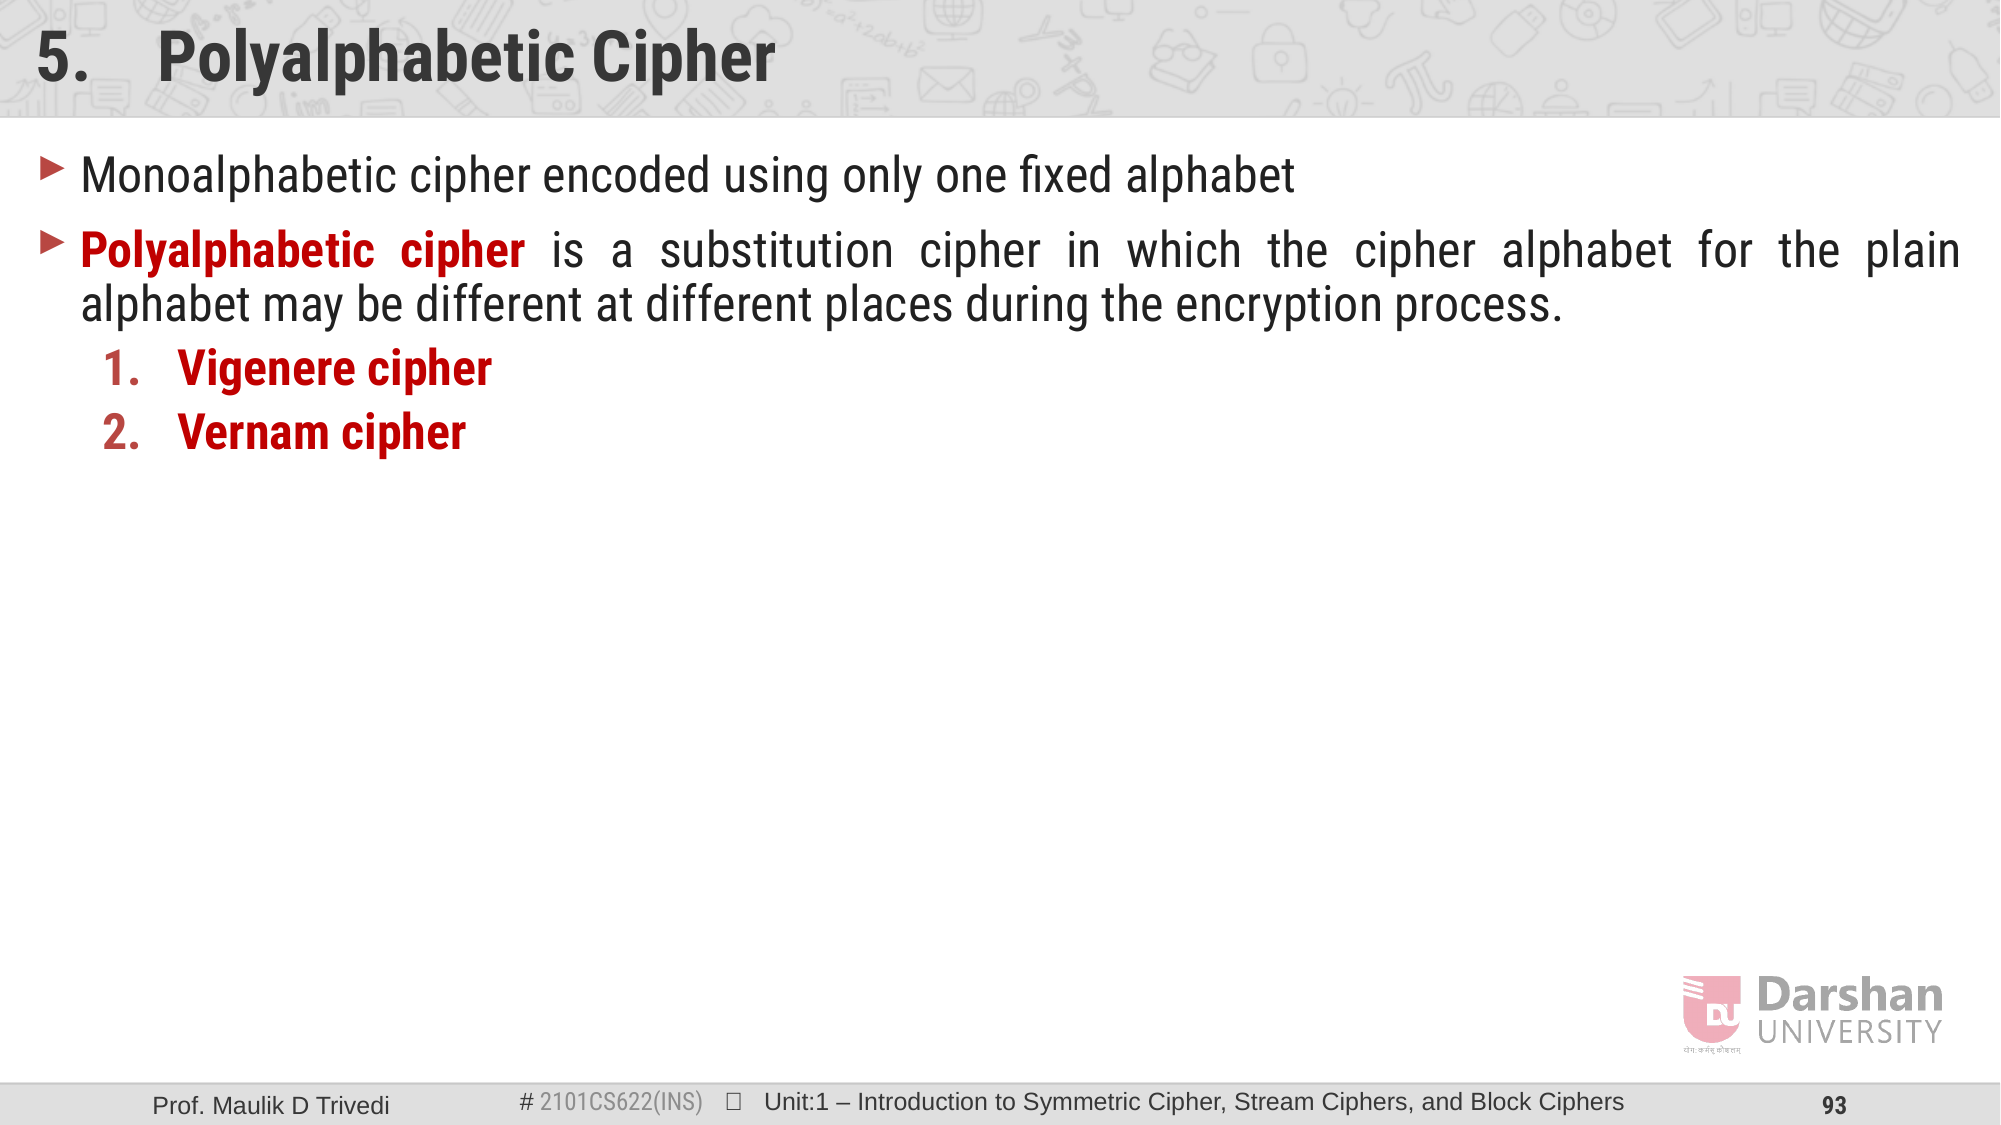

# Polyalphabetic Cipher
Monoalphabetic cipher encoded using only one fixed alphabet
Polyalphabetic cipher is a substitution cipher in which the cipher alphabet for the plain alphabet may be different at different places during the encryption process.
Vigenere cipher
Vernam cipher